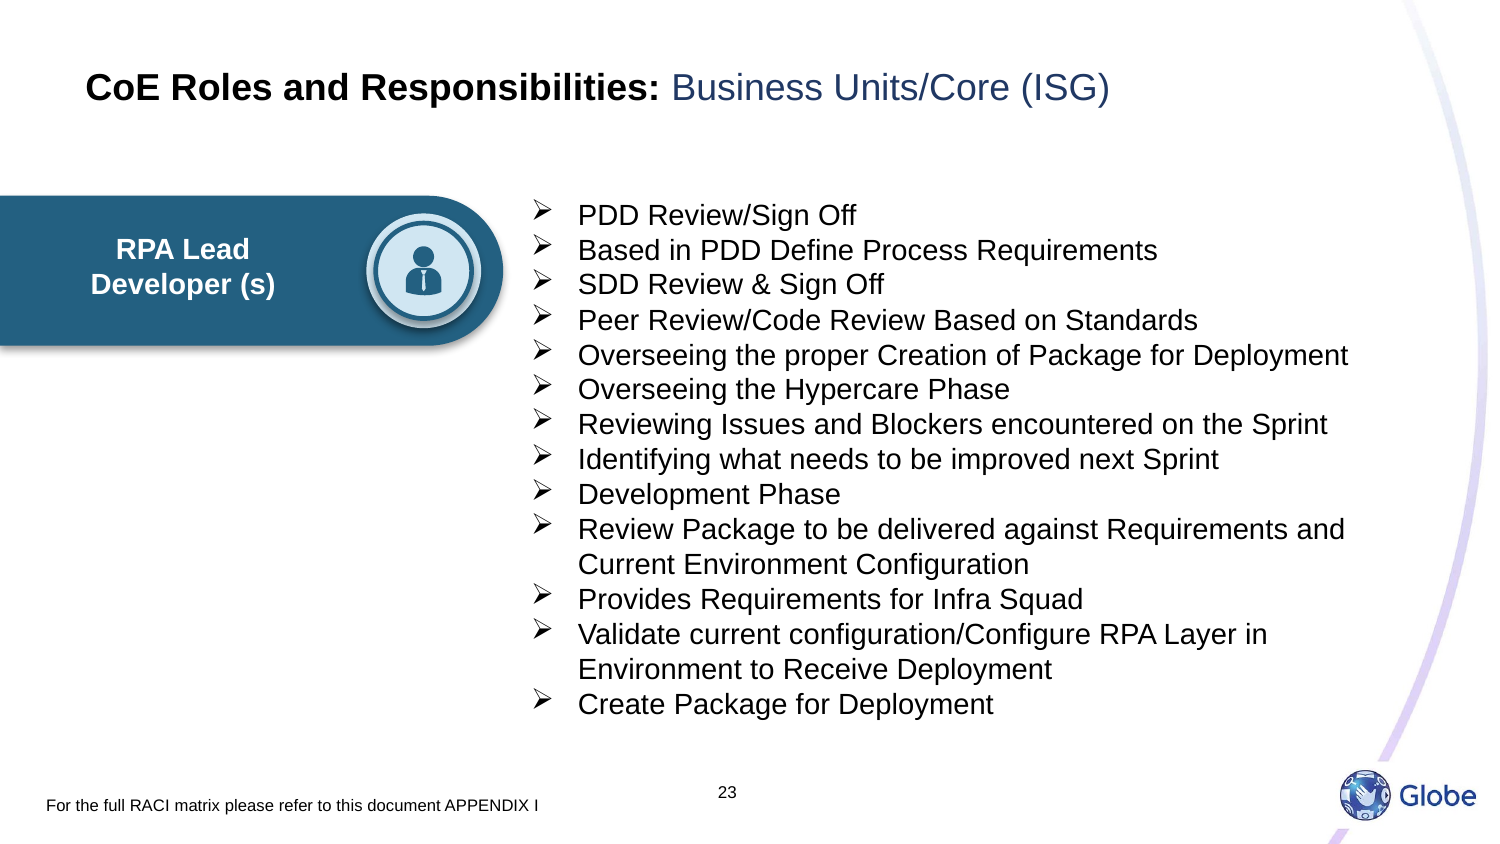

# CoE Roles and Responsibilities: Business Units/Core (ISG)
PDD Review/Sign Off
Based in PDD Define Process Requirements
SDD Review & Sign Off
Peer Review/Code Review Based on Standards
Overseeing the proper Creation of Package for Deployment
Overseeing the Hypercare Phase
Reviewing Issues and Blockers encountered on the Sprint
Identifying what needs to be improved next Sprint
Development Phase
Review Package to be delivered against Requirements and Current Environment Configuration
Provides Requirements for Infra Squad
Validate current configuration/Configure RPA Layer in Environment to Receive Deployment
Create Package for Deployment

RPA Lead Developer (s)
For the full RACI matrix please refer to this document APPENDIX I